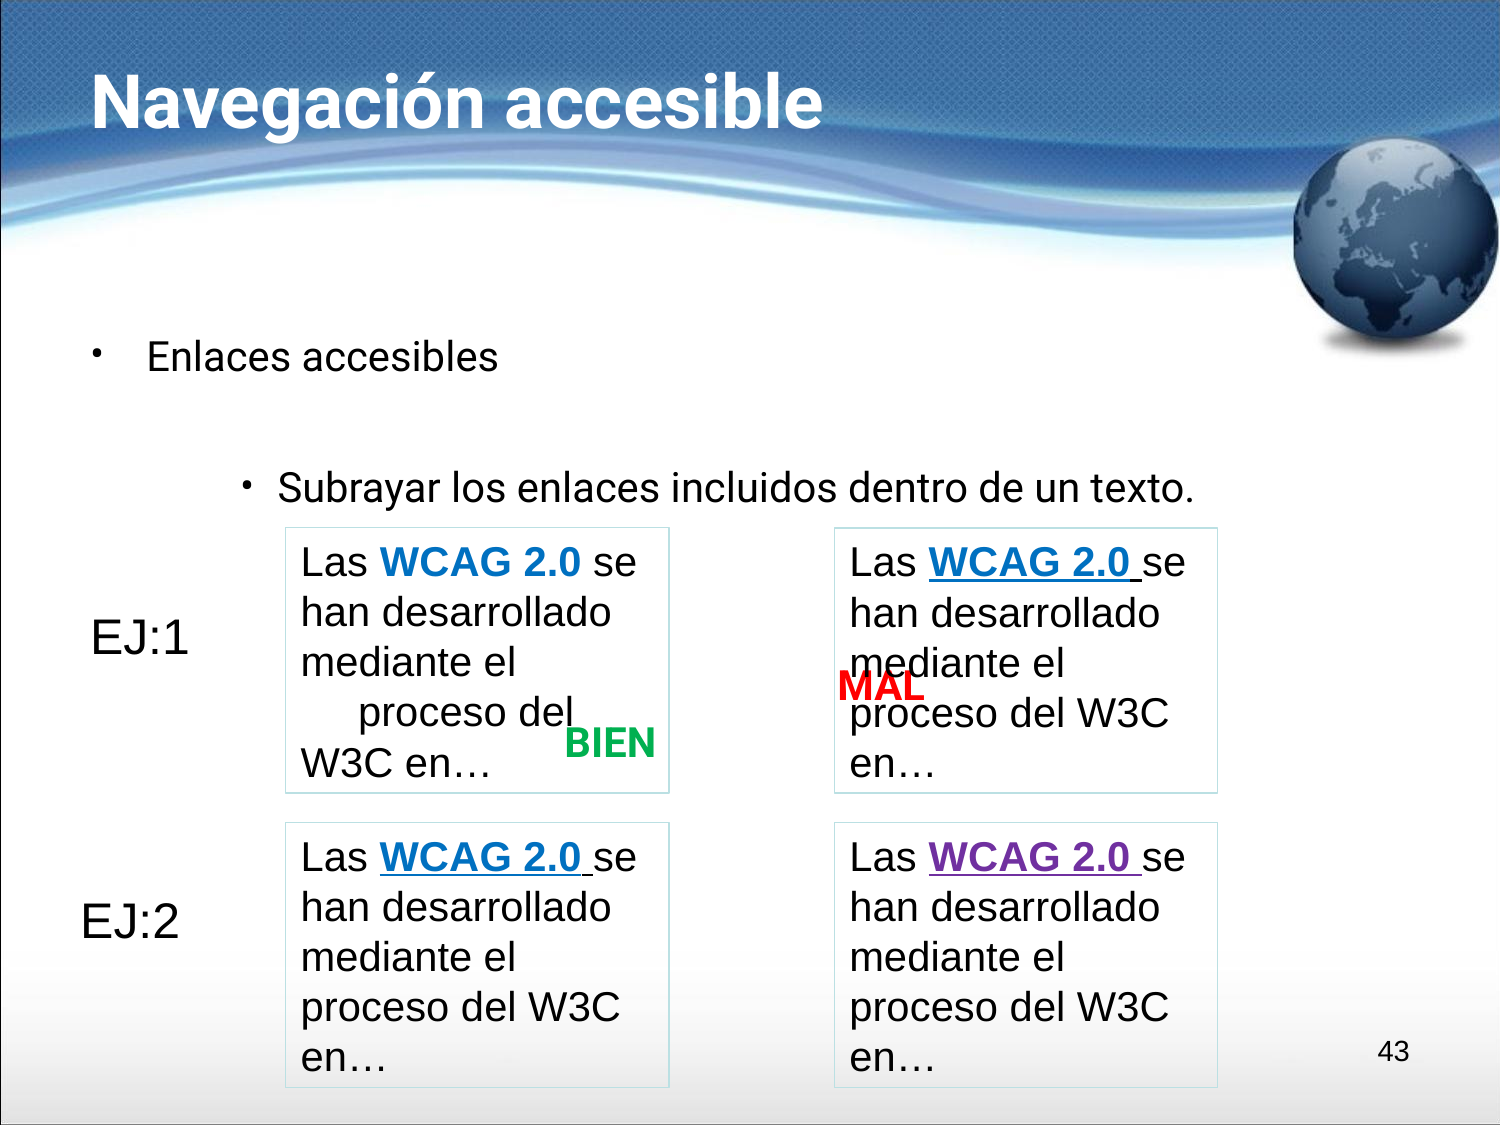

# Navegación accesible
Enlaces accesibles

Subrayar los enlaces incluidos dentro de un texto.

		                             MAL            			                 BIEN

Las WCAG 2.0 se han desarrollado mediante el 	          proceso del W3C en…
Las WCAG 2.0 se han desarrollado mediante el proceso del W3C en…
EJ:1
Las WCAG 2.0 se han desarrollado mediante el proceso del W3C en…
Las WCAG 2.0 se han desarrollado mediante el proceso del W3C en…
EJ:2
43